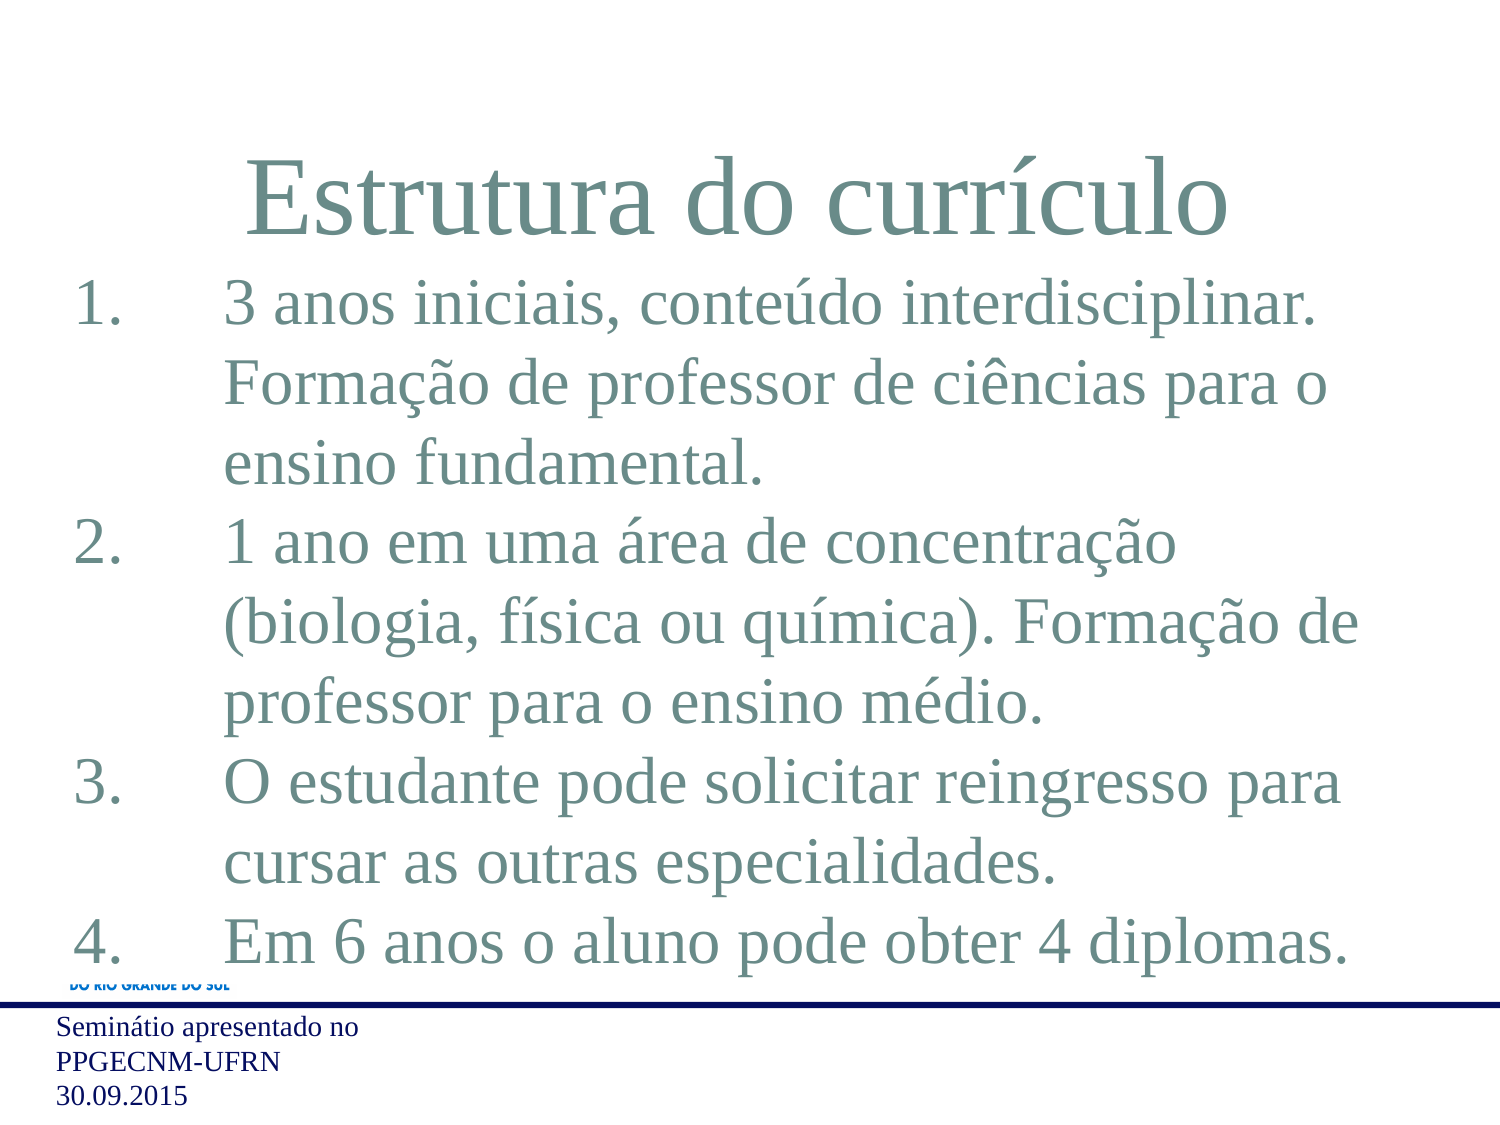

Estrutura do currículo
3 anos iniciais, conteúdo interdisciplinar. Formação de professor de ciências para o ensino fundamental.
1 ano em uma área de concentração (biologia, física ou química). Formação de professor para o ensino médio.
O estudante pode solicitar reingresso para cursar as outras especialidades.
Em 6 anos o aluno pode obter 4 diplomas.